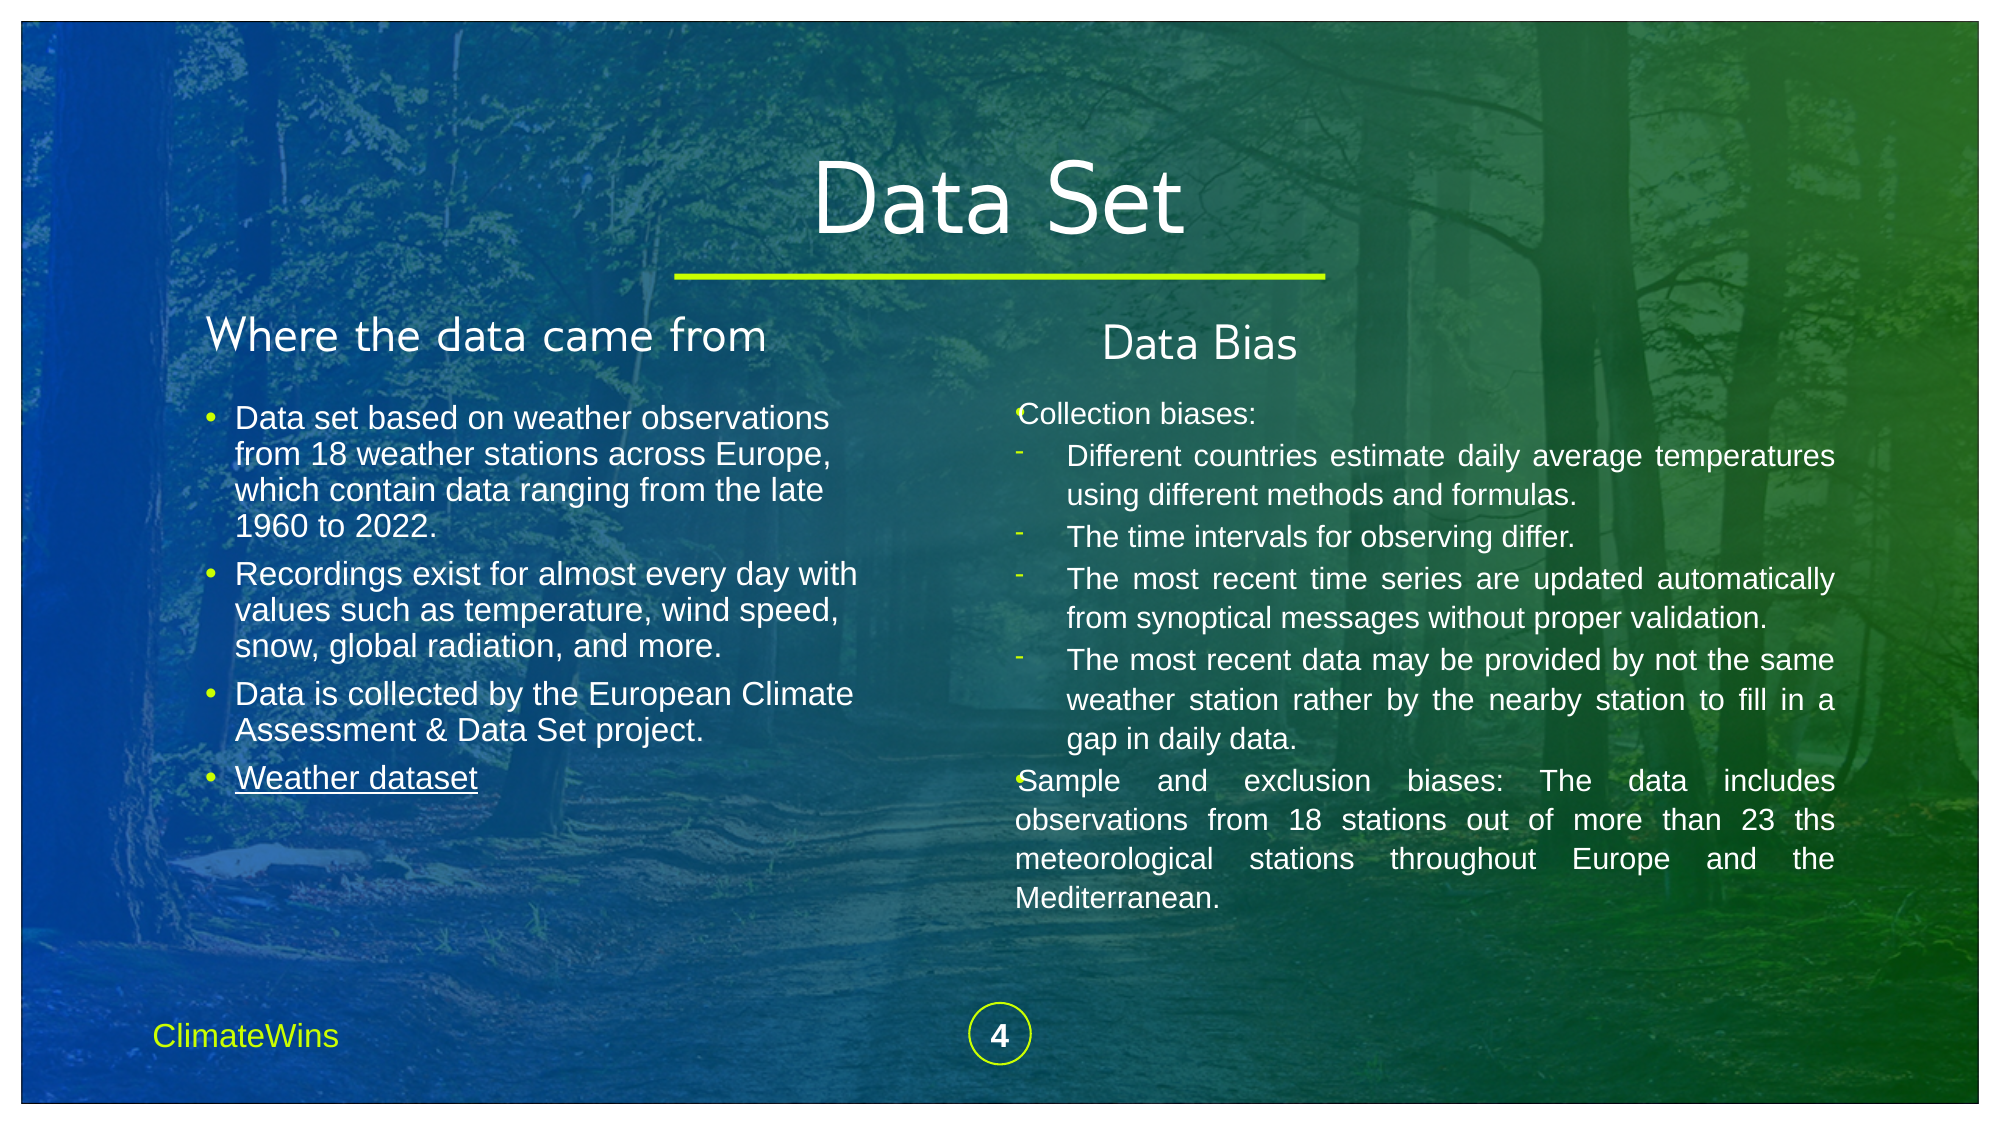

# Data Set
Where the data came from
Data Bias
Collection biases:
Different countries estimate daily average temperatures using different methods and formulas.
The time intervals for observing differ.
The most recent time series are updated automatically from synoptical messages without proper validation.
The most recent data may be provided by not the same weather station rather by the nearby station to fill in a gap in daily data.
Sample and exclusion biases: The data includes observations from 18 stations out of more than 23 ths meteorological stations throughout Europe and the Mediterranean.

Data set based on weather observations from 18 weather stations across Europe, which contain data ranging from the late 1960 to 2022.
Recordings exist for almost every day with values such as temperature, wind speed, snow, global radiation, and more.
Data is collected by the European Climate Assessment & Data Set project.
Weather dataset
ClimateWins
4